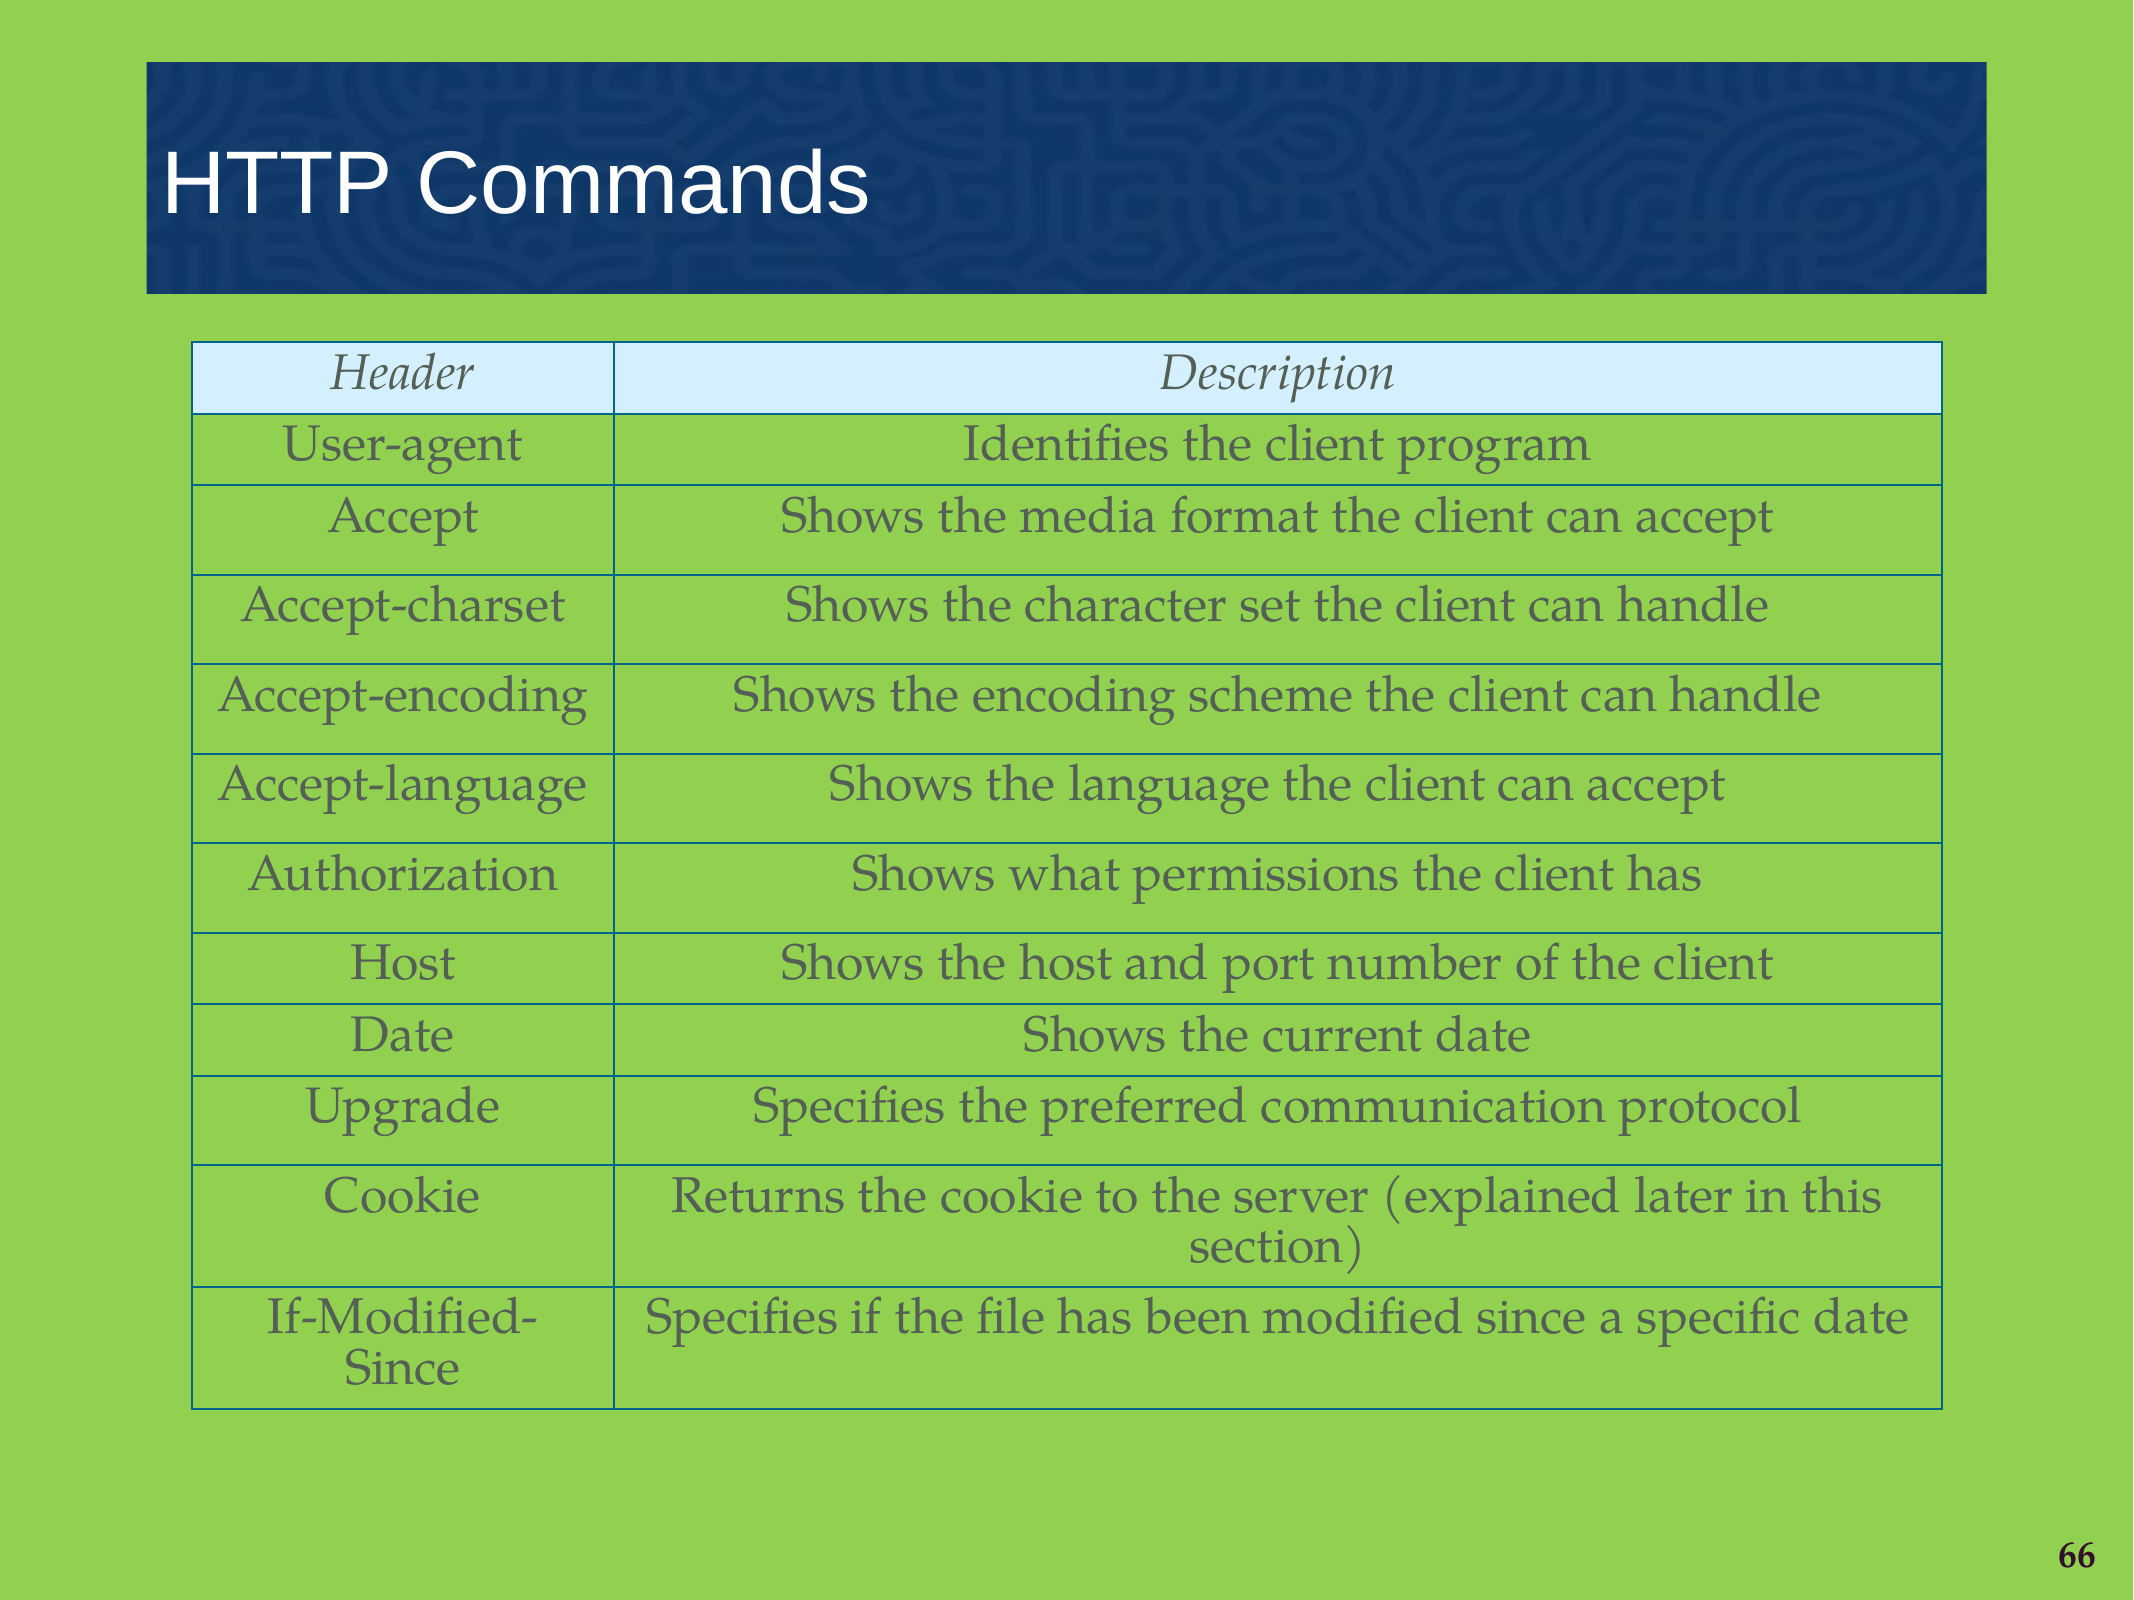

HTTP Commands
| Header | Description |
| --- | --- |
| User-agent | Identifies the client program |
| Accept | Shows the media format the client can accept |
| Accept-charset | Shows the character set the client can handle |
| Accept-encoding | Shows the encoding scheme the client can handle |
| Accept-language | Shows the language the client can accept |
| Authorization | Shows what permissions the client has |
| Host | Shows the host and port number of the client |
| Date | Shows the current date |
| Upgrade | Specifies the preferred communication protocol |
| Cookie | Returns the cookie to the server (explained later in this section) |
| If-Modified-Since | Specifies if the file has been modified since a specific date |
66